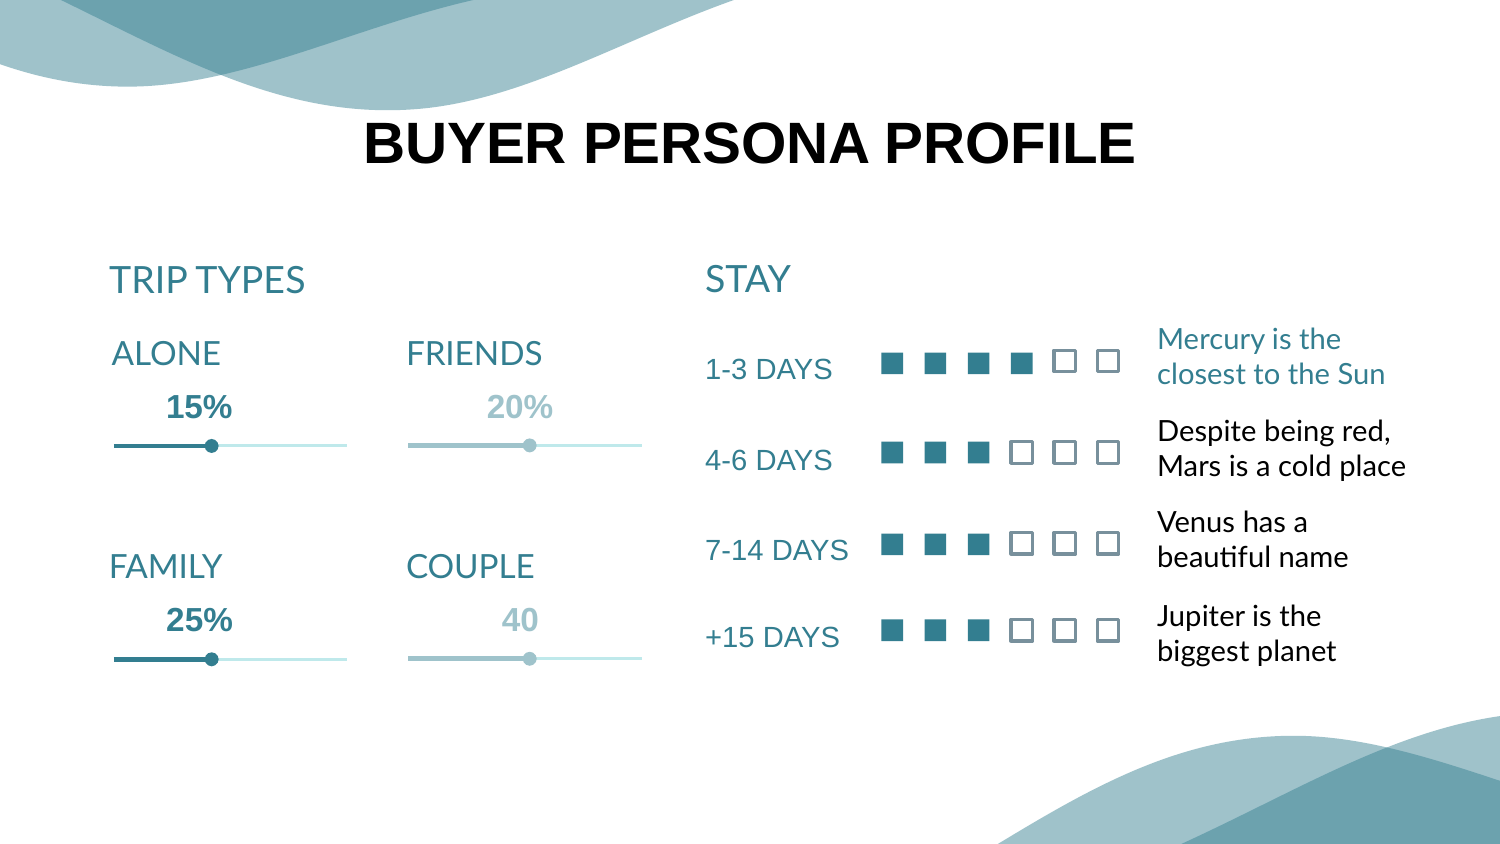

# BUYER PERSONA PROFILE
STAY
TRIP TYPES
Mercury is the closest to the Sun
ALONE
FRIENDS
1-3 DAYS

20%
15%
Despite being red, Mars is a cold place
4-6 DAYS

Venus has a beautiful name
7-14 DAYS
FAMILY
COUPLE

Jupiter is the biggest planet

40
25%
+15 DAYS